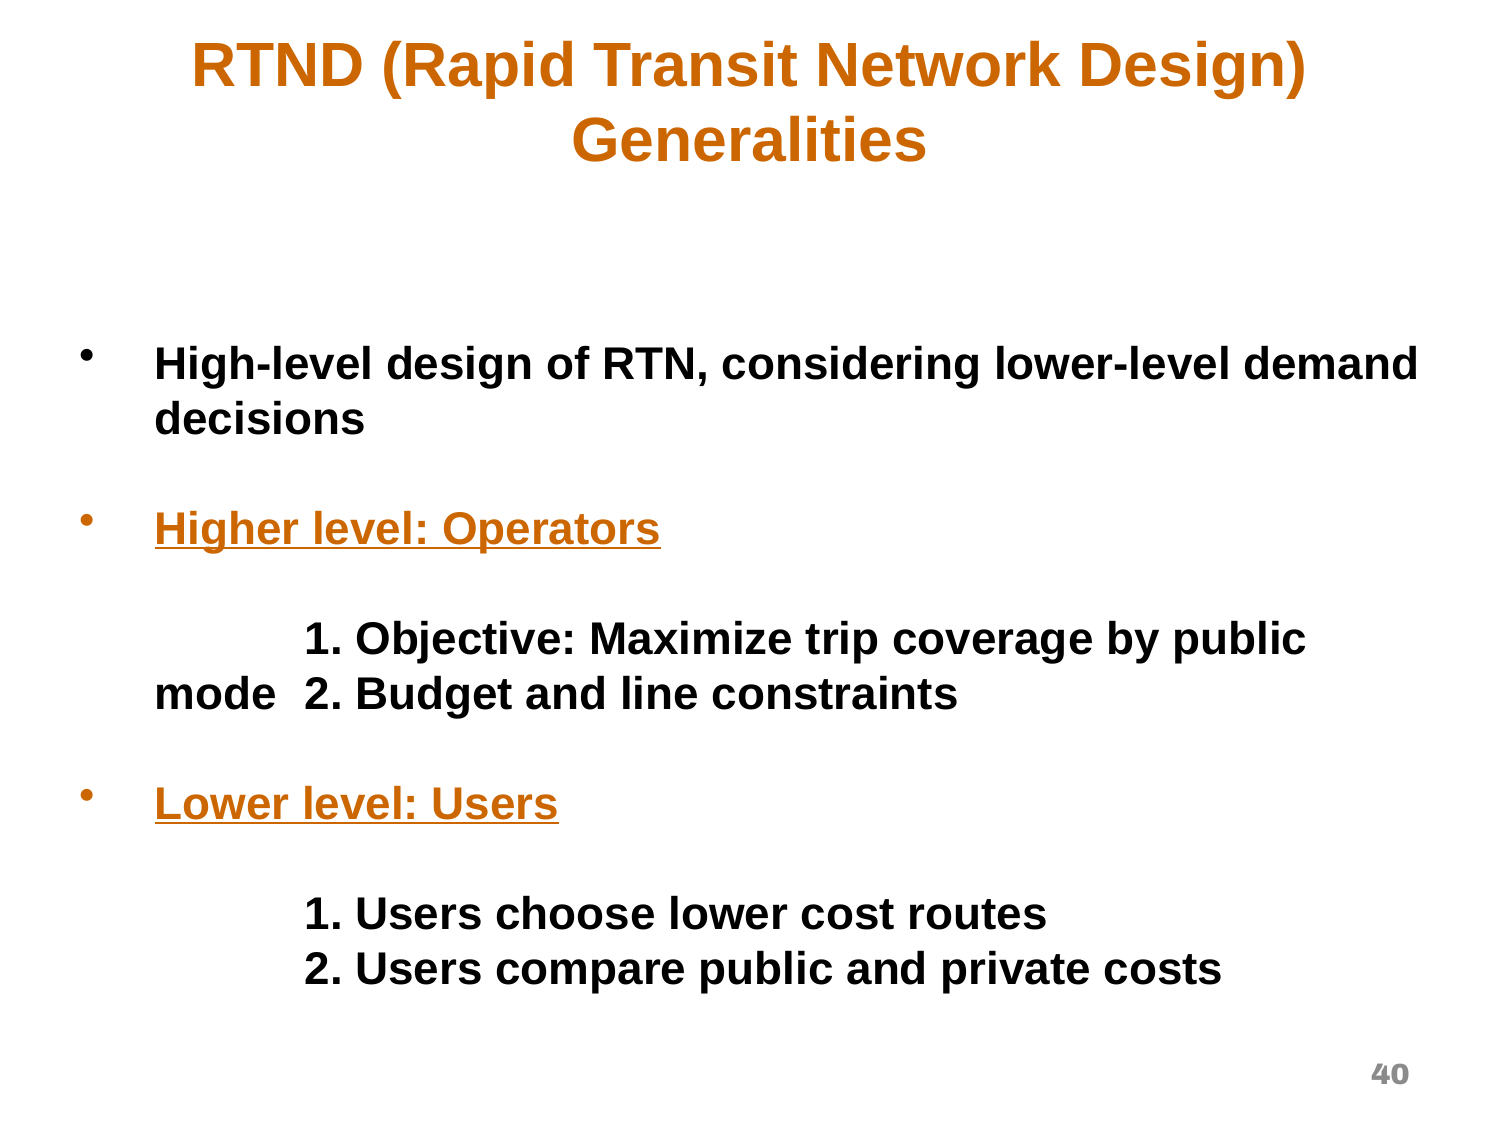

RTND (Rapid Transit Network Design) Generalities
High-level design of RTN, considering lower-level demand decisions

Higher level: Operators

 		1. Objective: Maximize trip coverage by public mode	2. Budget and line constraints

Lower level: Users

		1. Users choose lower cost routes
		2. Users compare public and private costs

40